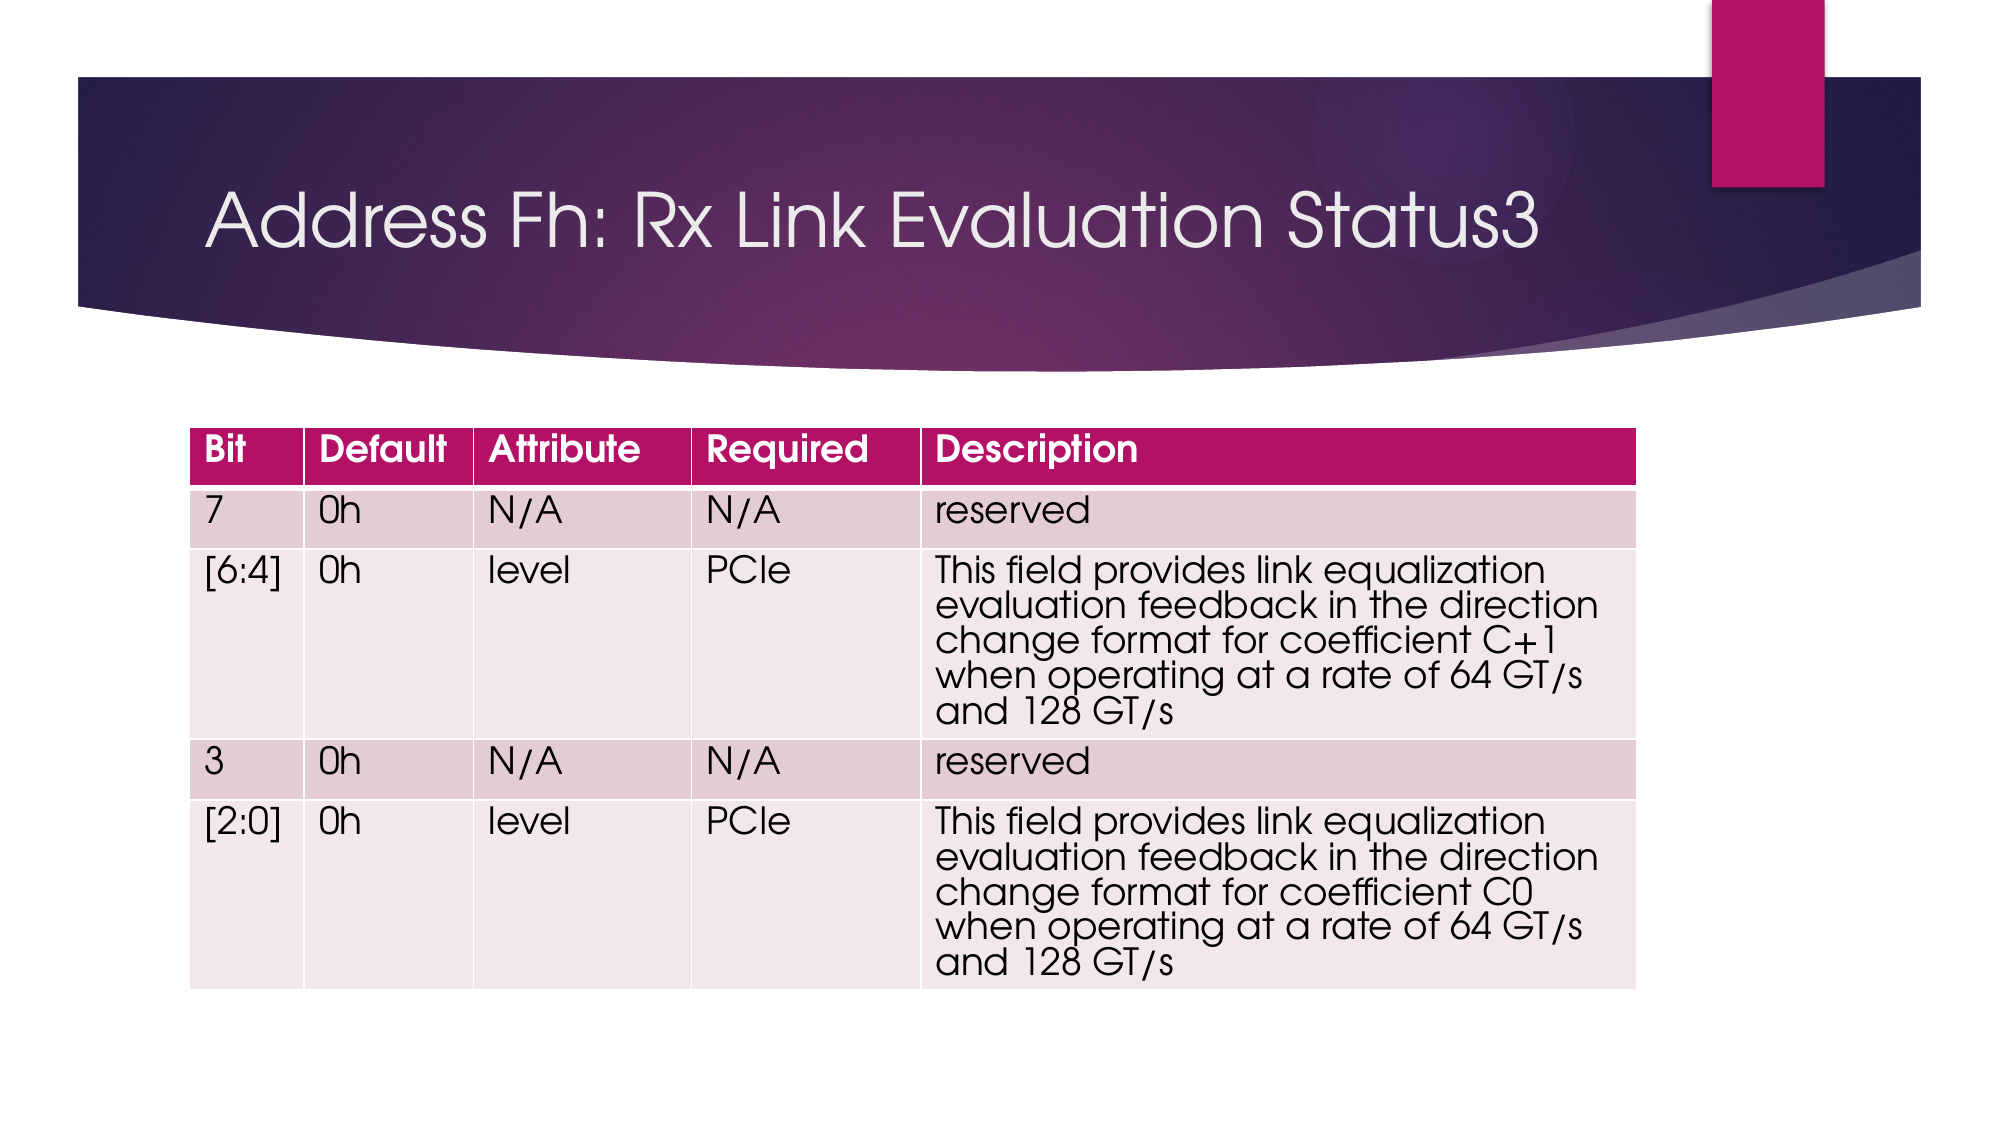

# Address Fh: Rx Link Evaluation Status3
| Bit | Default | Attribute | Required | Description |
| --- | --- | --- | --- | --- |
| 7 | 0h | N/A | N/A | reserved |
| [6:4] | 0h | level | PCIe | This field provides link equalization evaluation feedback in the direction change format for coefficient C+1 when operating at a rate of 64 GT/s and 128 GT/s |
| 3 | 0h | N/A | N/A | reserved |
| [2:0] | 0h | level | PCIe | This field provides link equalization evaluation feedback in the direction change format for coefficient C0 when operating at a rate of 64 GT/s and 128 GT/s |